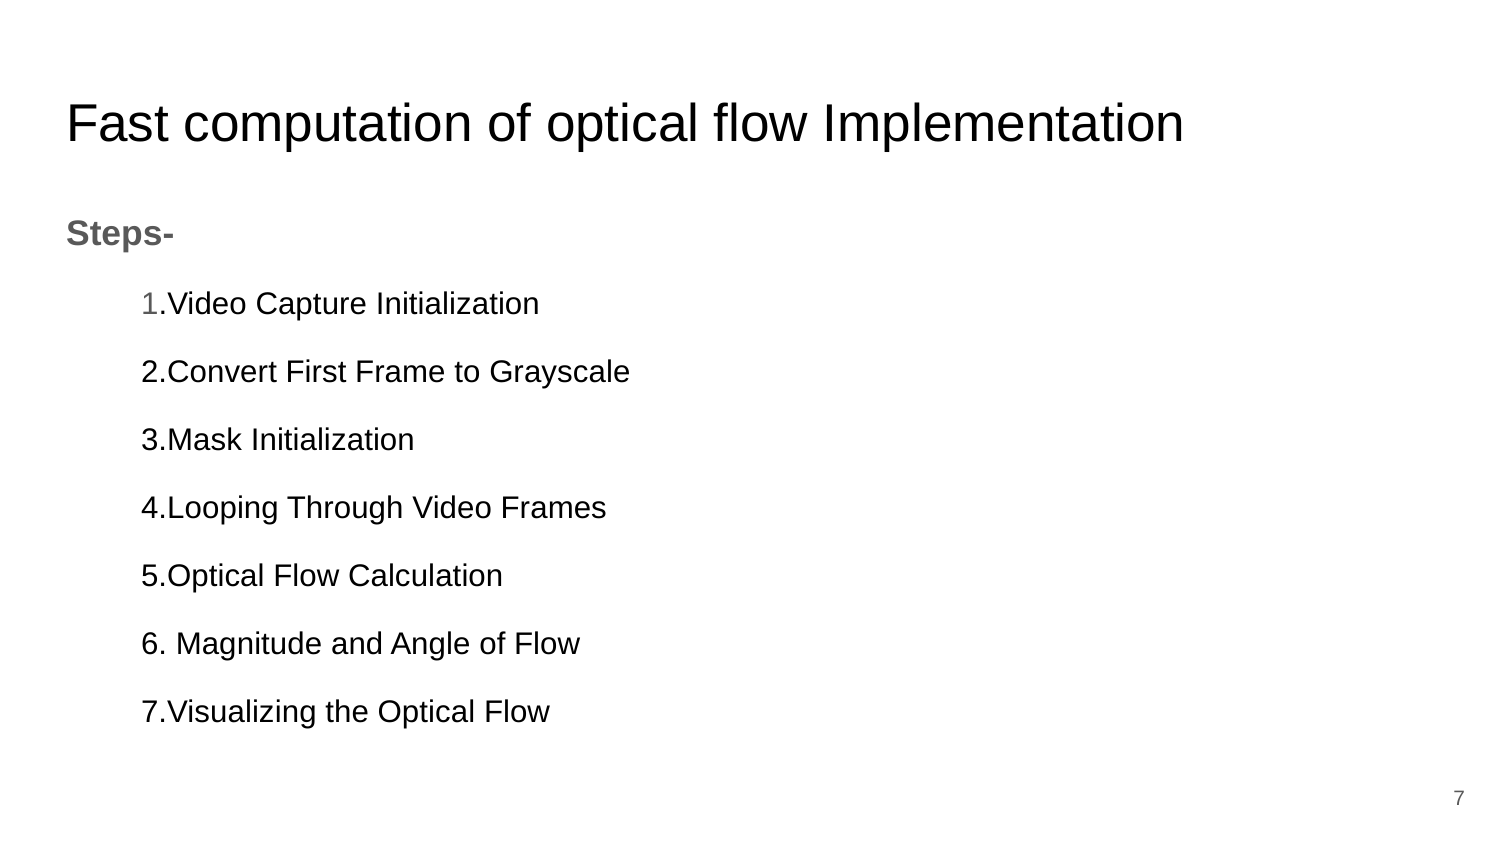

# Fast computation of optical flow Implementation
Steps-
1.Video Capture Initialization
2.Convert First Frame to Grayscale
3.Mask Initialization
4.Looping Through Video Frames
5.Optical Flow Calculation
6. Magnitude and Angle of Flow
7.Visualizing the Optical Flow
7